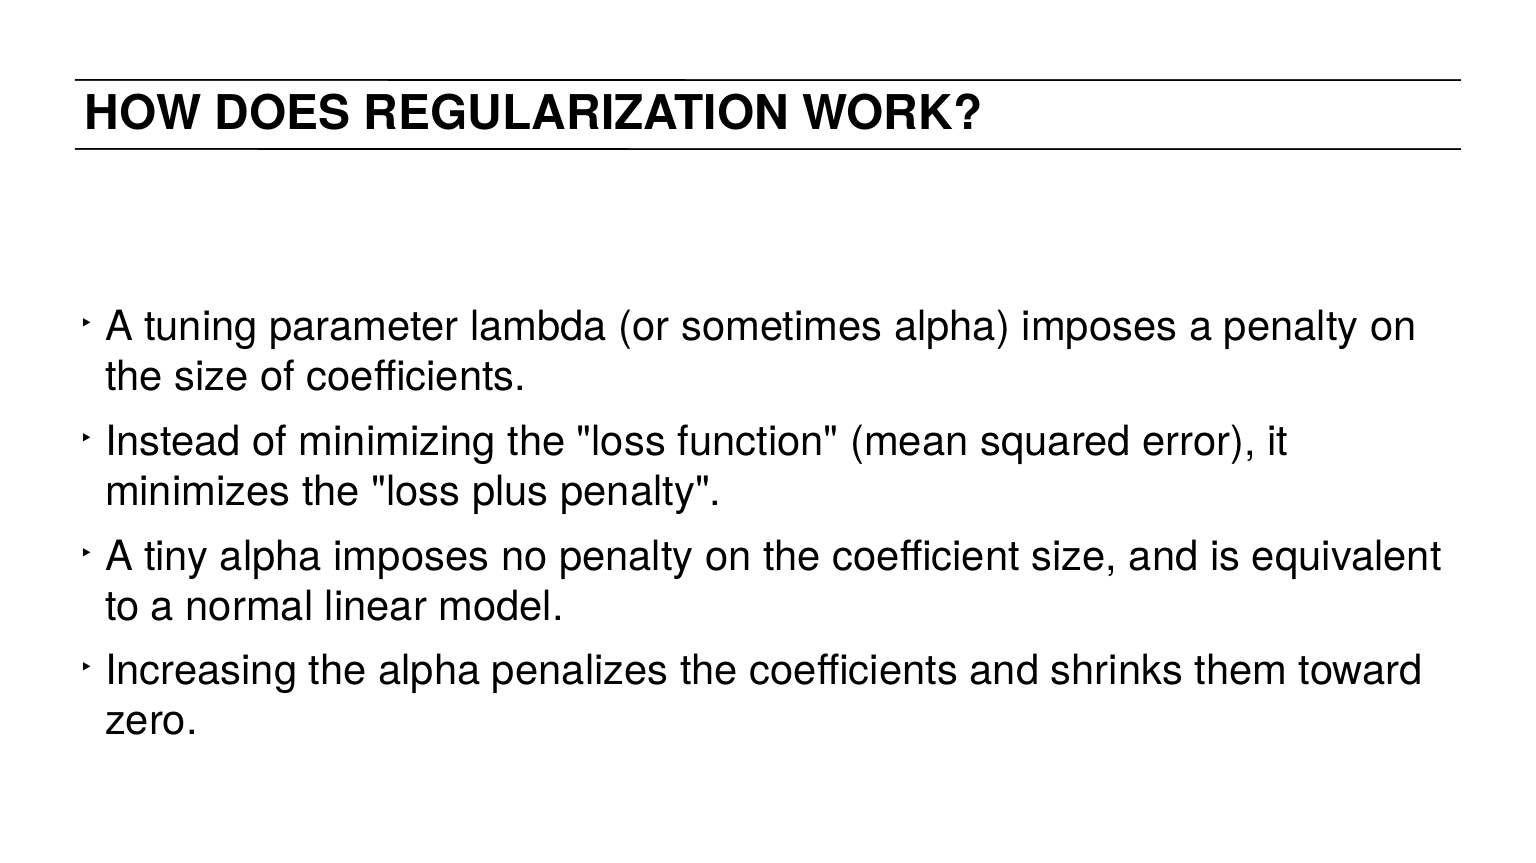

# HOW DOES REGULARIZATION WORK?
8

A tuning parameter lambda (or sometimes alpha) imposes a penalty on the size of coefficients.
Instead of minimizing the "loss function" (mean squared error), it minimizes the "loss plus penalty".
A tiny alpha imposes no penalty on the coefficient size, and is equivalent to a normal linear model.
Increasing the alpha penalizes the coefficients and shrinks them toward zero.